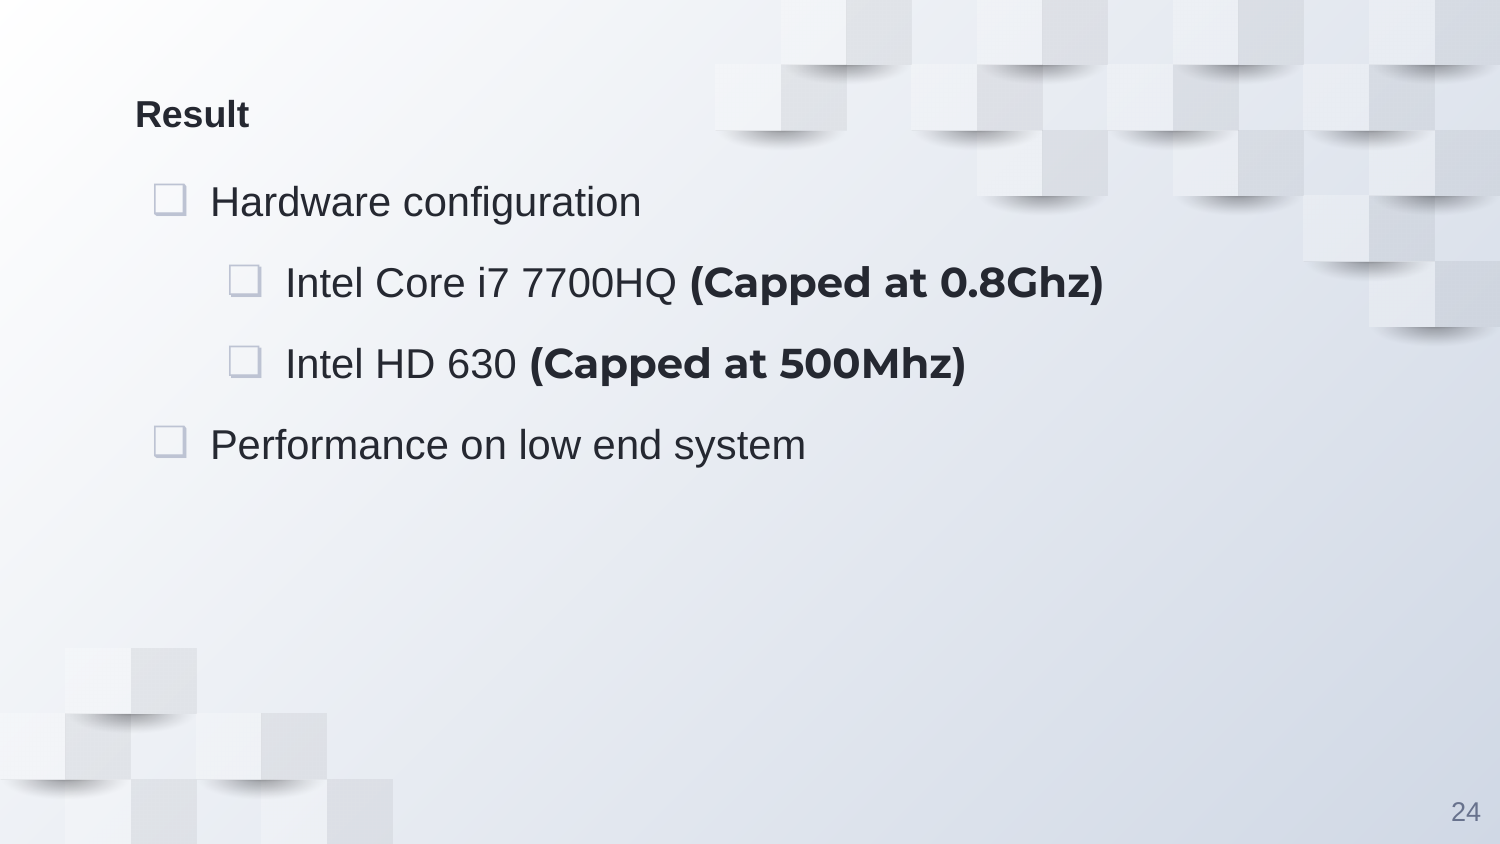

# Result
Hardware configuration
Intel Core i7 7700HQ (Capped at 0.8Ghz)
Intel HD 630 (Capped at 500Mhz)
Performance on low end system
24